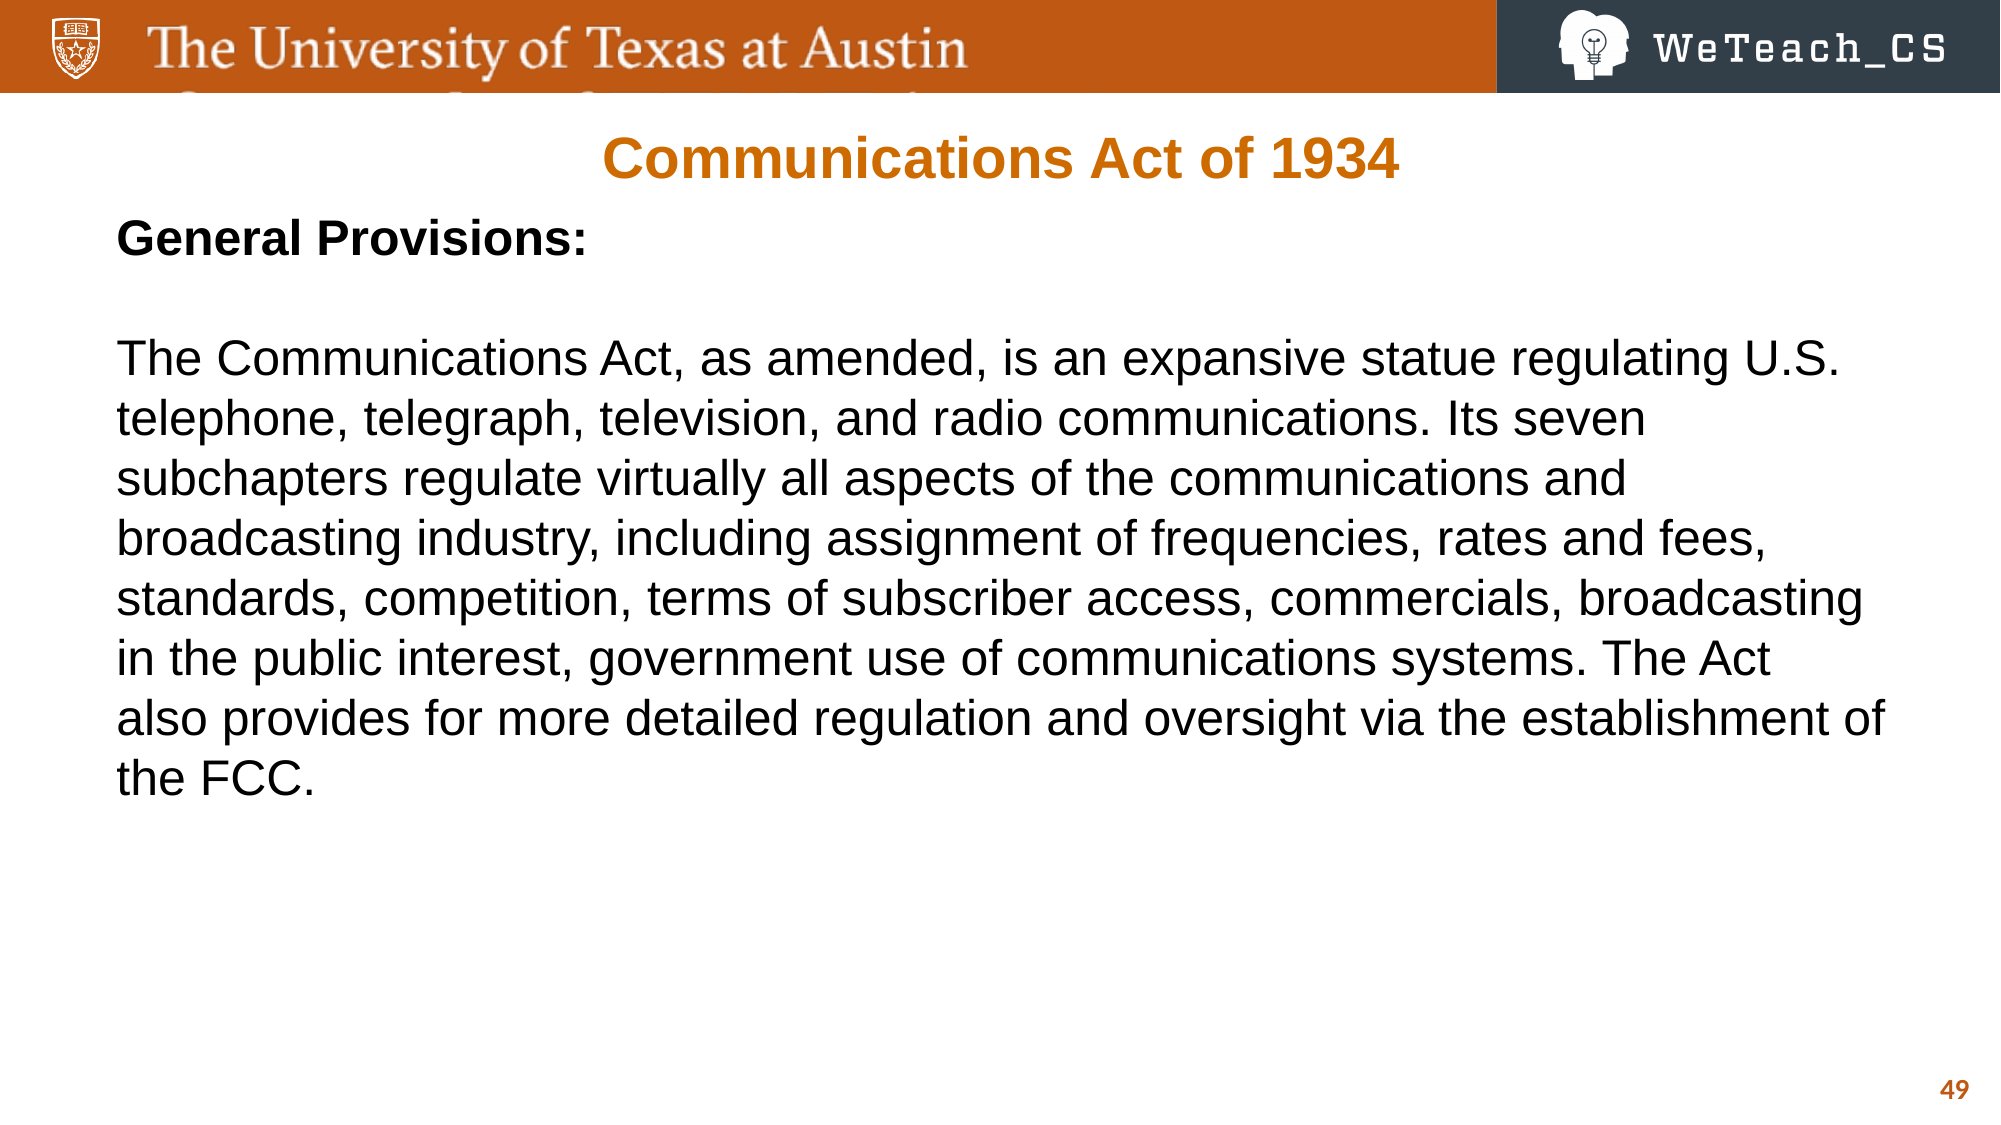

Communications Act of 1934
General Provisions:

The Communications Act, as amended, is an expansive statue regulating U.S. telephone, telegraph, television, and radio communications. Its seven subchapters regulate virtually all aspects of the communications and broadcasting industry, including assignment of frequencies, rates and fees, standards, competition, terms of subscriber access, commercials, broadcasting in the public interest, government use of communications systems. The Act also provides for more detailed regulation and oversight via the establishment of the FCC.